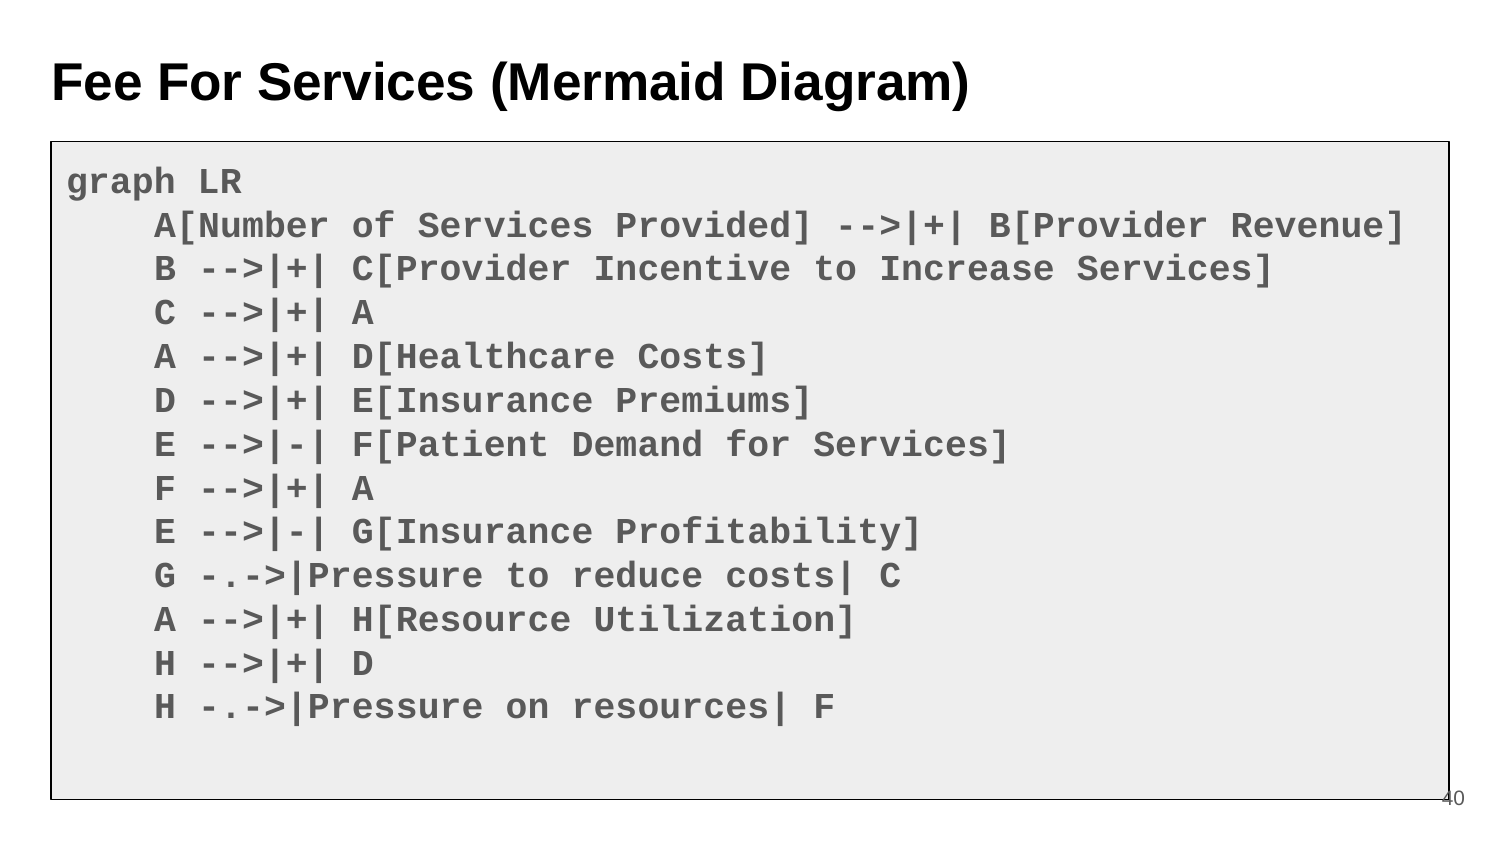

# Fee For Services (Mermaid Diagram)
graph LR
    A[Number of Services Provided] -->|+| B[Provider Revenue]
    B -->|+| C[Provider Incentive to Increase Services]
    C -->|+| A
    A -->|+| D[Healthcare Costs]
    D -->|+| E[Insurance Premiums]
    E -->|-| F[Patient Demand for Services]
    F -->|+| A
    E -->|-| G[Insurance Profitability]
    G -.->|Pressure to reduce costs| C
    A -->|+| H[Resource Utilization]
    H -->|+| D
    H -.->|Pressure on resources| F
40